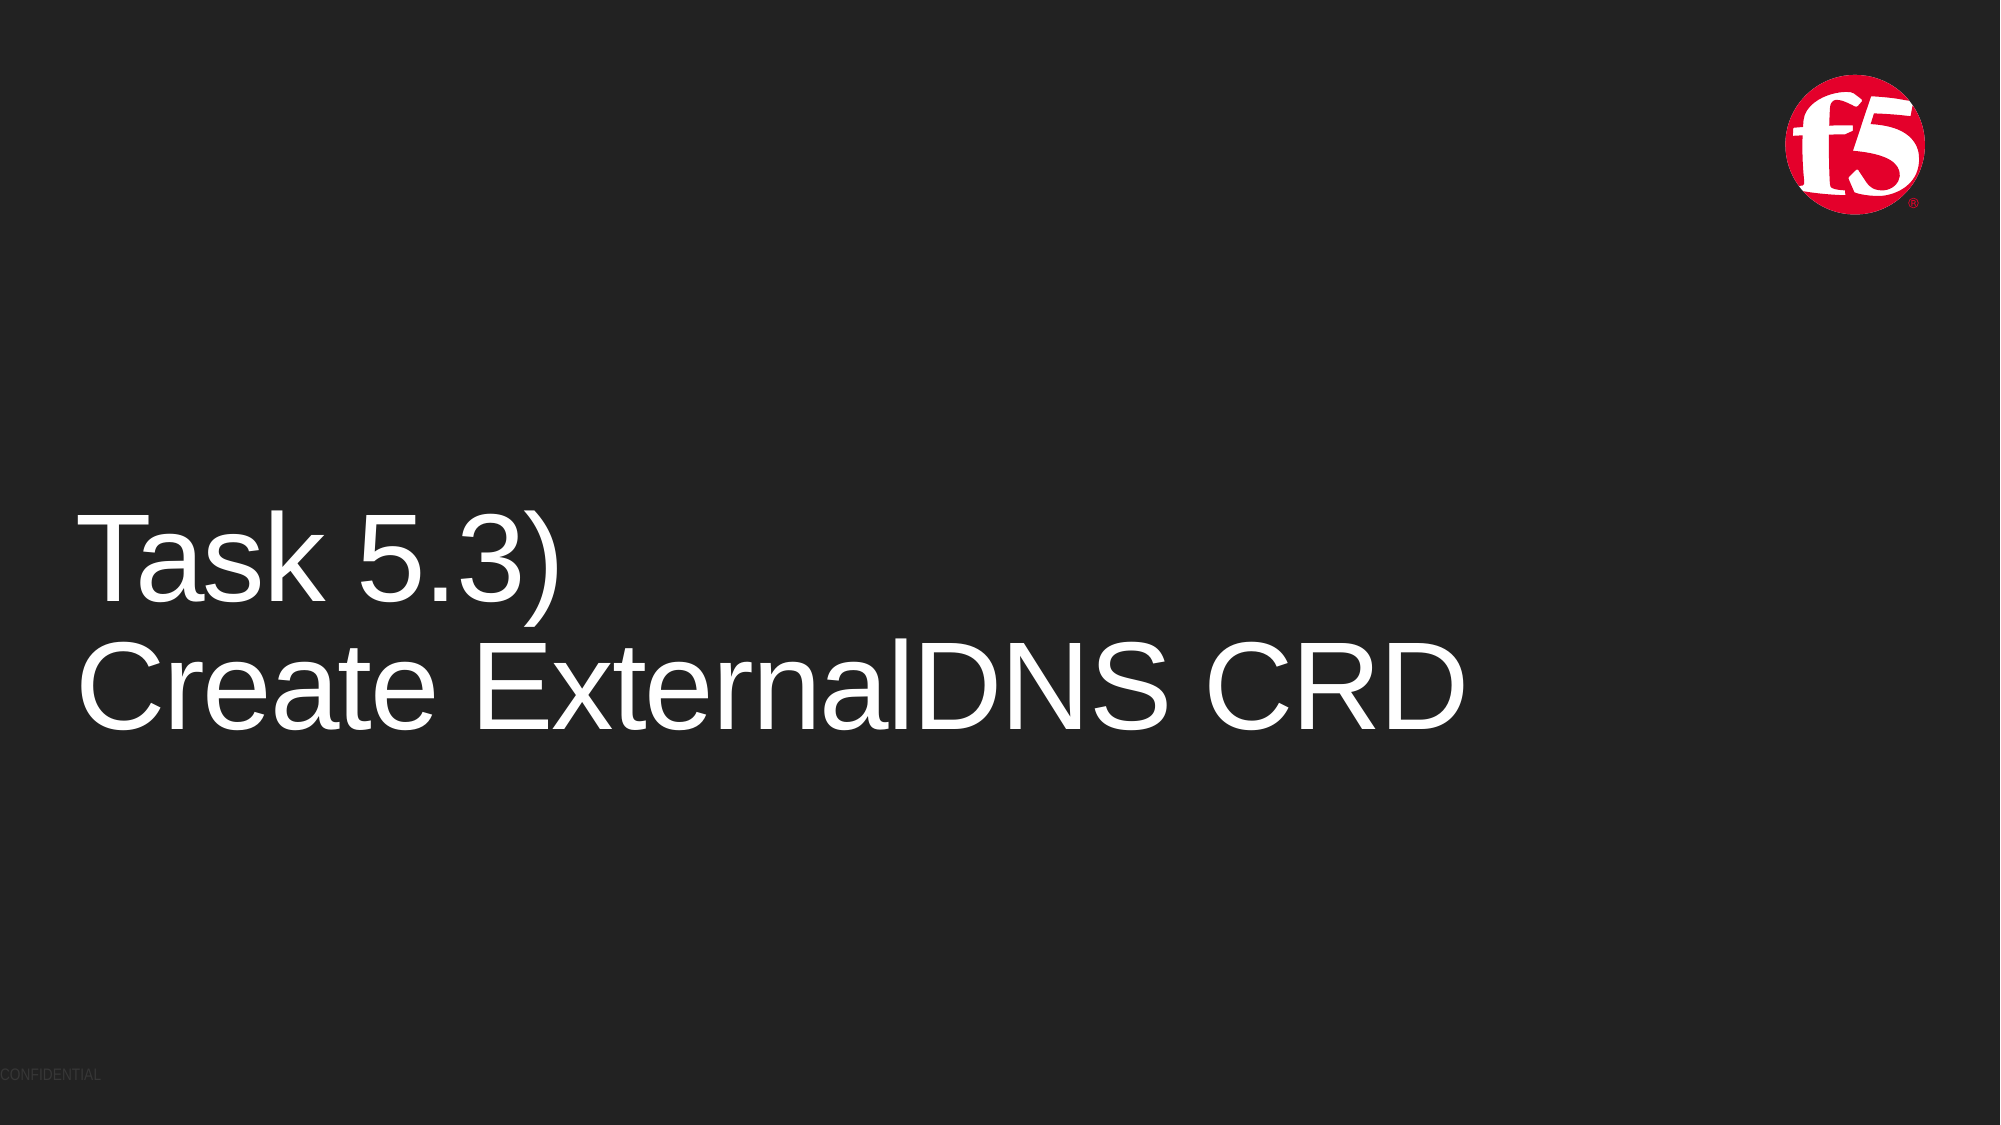

# Task 5.3) Create ExternalDNS CRD

CONFIDENTIAL